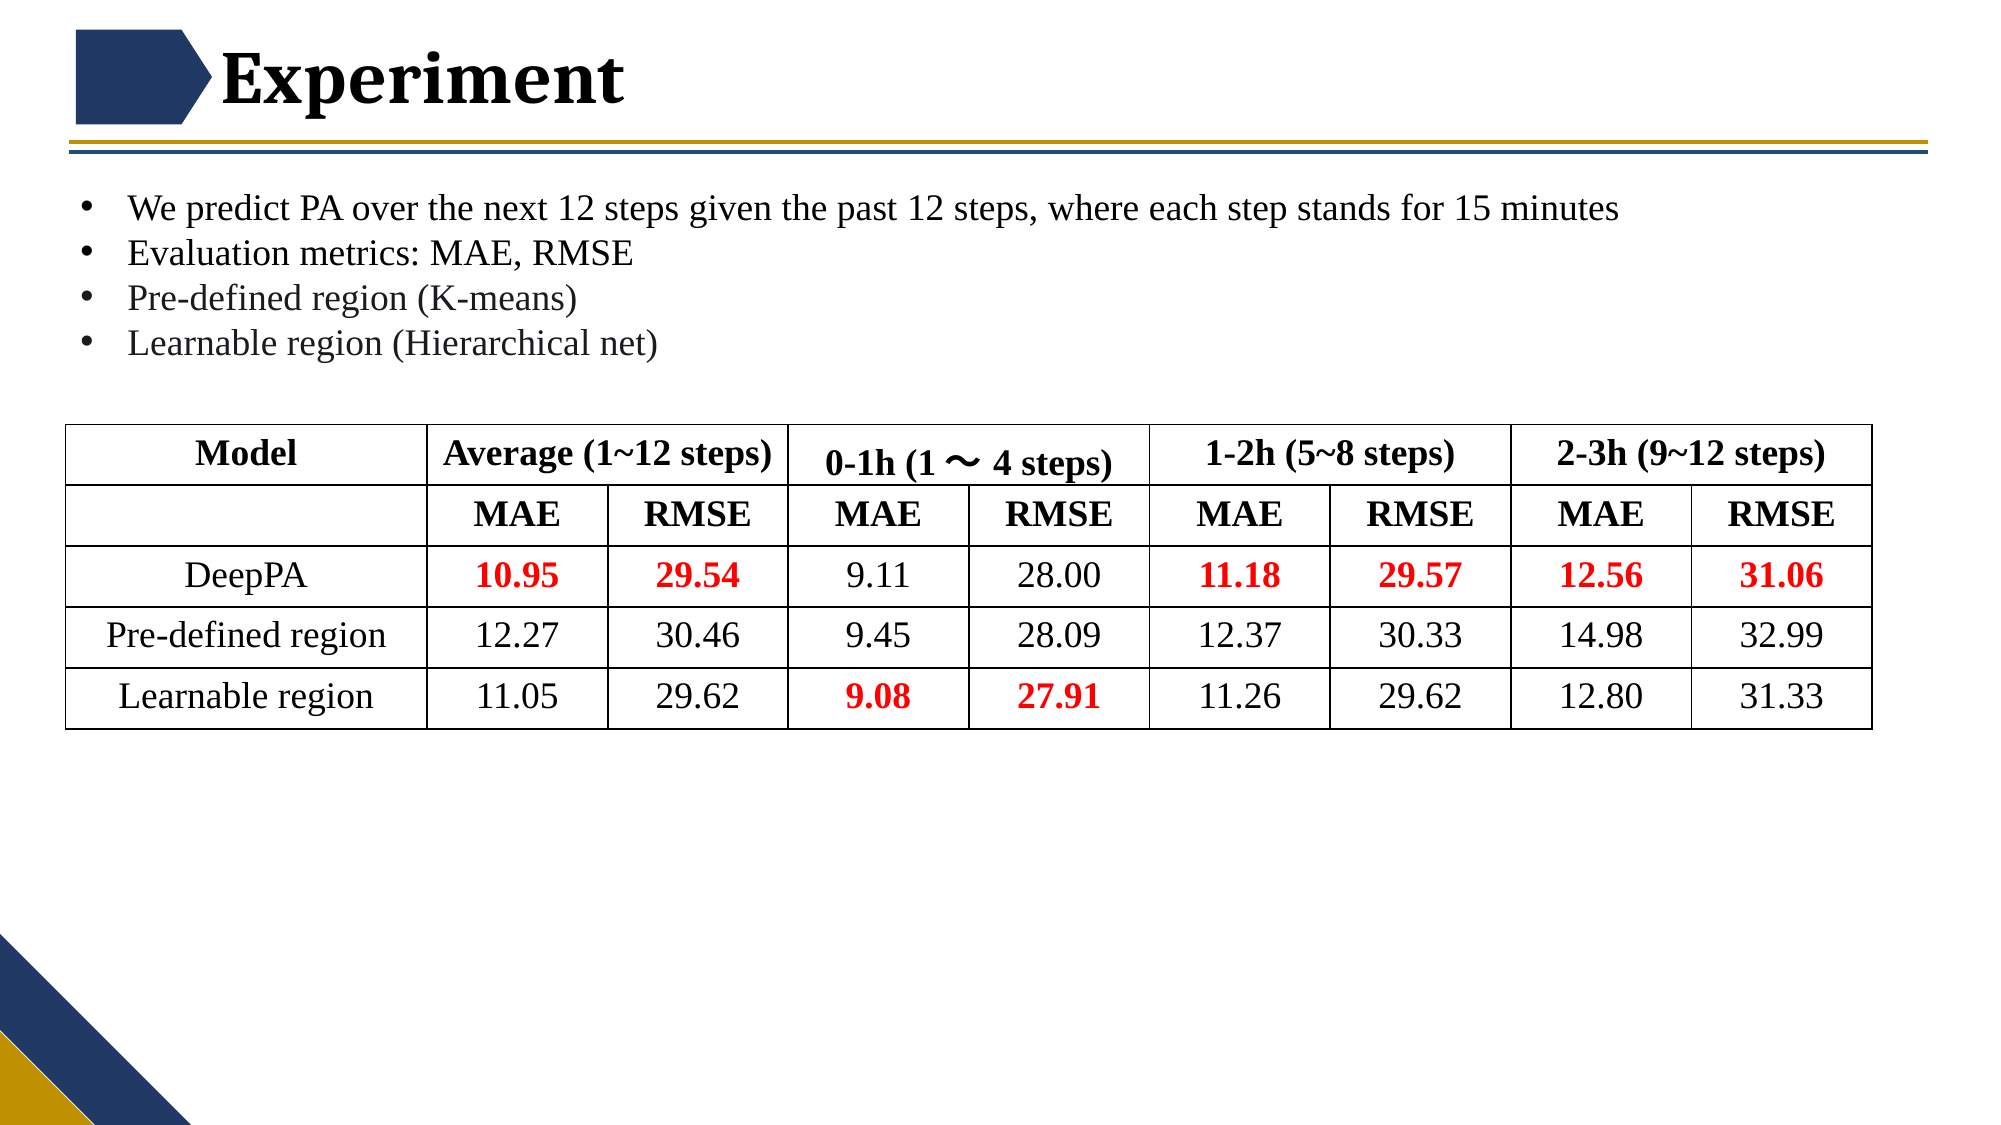

Experiment

We predict PA over the next 12 steps given the past 12 steps, where each step stands for 15 minutes
Evaluation metrics: MAE, RMSE
Pre-defined region (K-means)
Learnable region (Hierarchical net)

| Model | Average (1~12 steps) |  | 0-1h (1～4 steps) |  | 1-2h (5~8 steps) |  | 2-3h (9~12 steps) |  |
| --- | --- | --- | --- | --- | --- | --- | --- | --- |
|  | MAE | RMSE | MAE | RMSE | MAE | RMSE | MAE | RMSE |
| DeepPA | 10.95 | 29.54 | 9.11 | 28.00 | 11.18 | 29.57 | 12.56 | 31.06 |
| Pre-defined region | 12.27 | 30.46 | 9.45 | 28.09 | 12.37 | 30.33 | 14.98 | 32.99 |
| Learnable region | 11.05 | 29.62 | 9.08 | 27.91 | 11.26 | 29.62 | 12.80 | 31.33 |